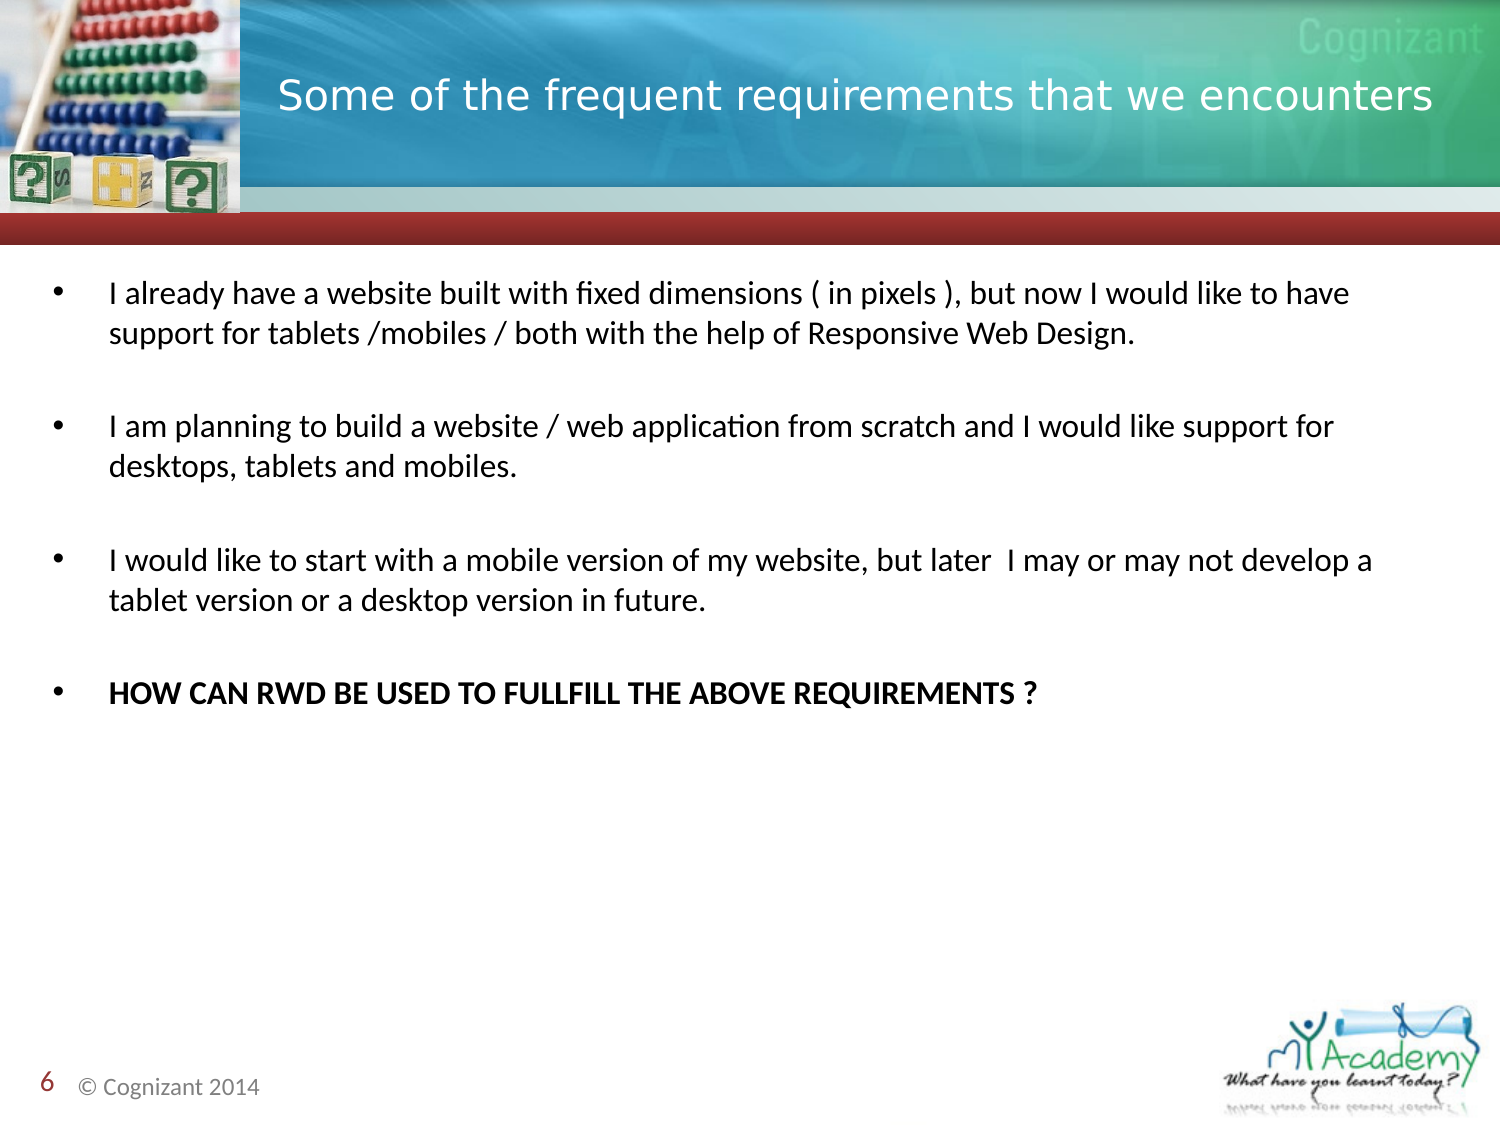

# Some of the frequent requirements that we encounters
I already have a website built with fixed dimensions ( in pixels ), but now I would like to have support for tablets /mobiles / both with the help of Responsive Web Design.

I am planning to build a website / web application from scratch and I would like support for desktops, tablets and mobiles.

I would like to start with a mobile version of my website, but later  I may or may not develop a tablet version or a desktop version in future.

HOW CAN RWD BE USED TO FULLFILL THE ABOVE REQUIREMENTS ?

6